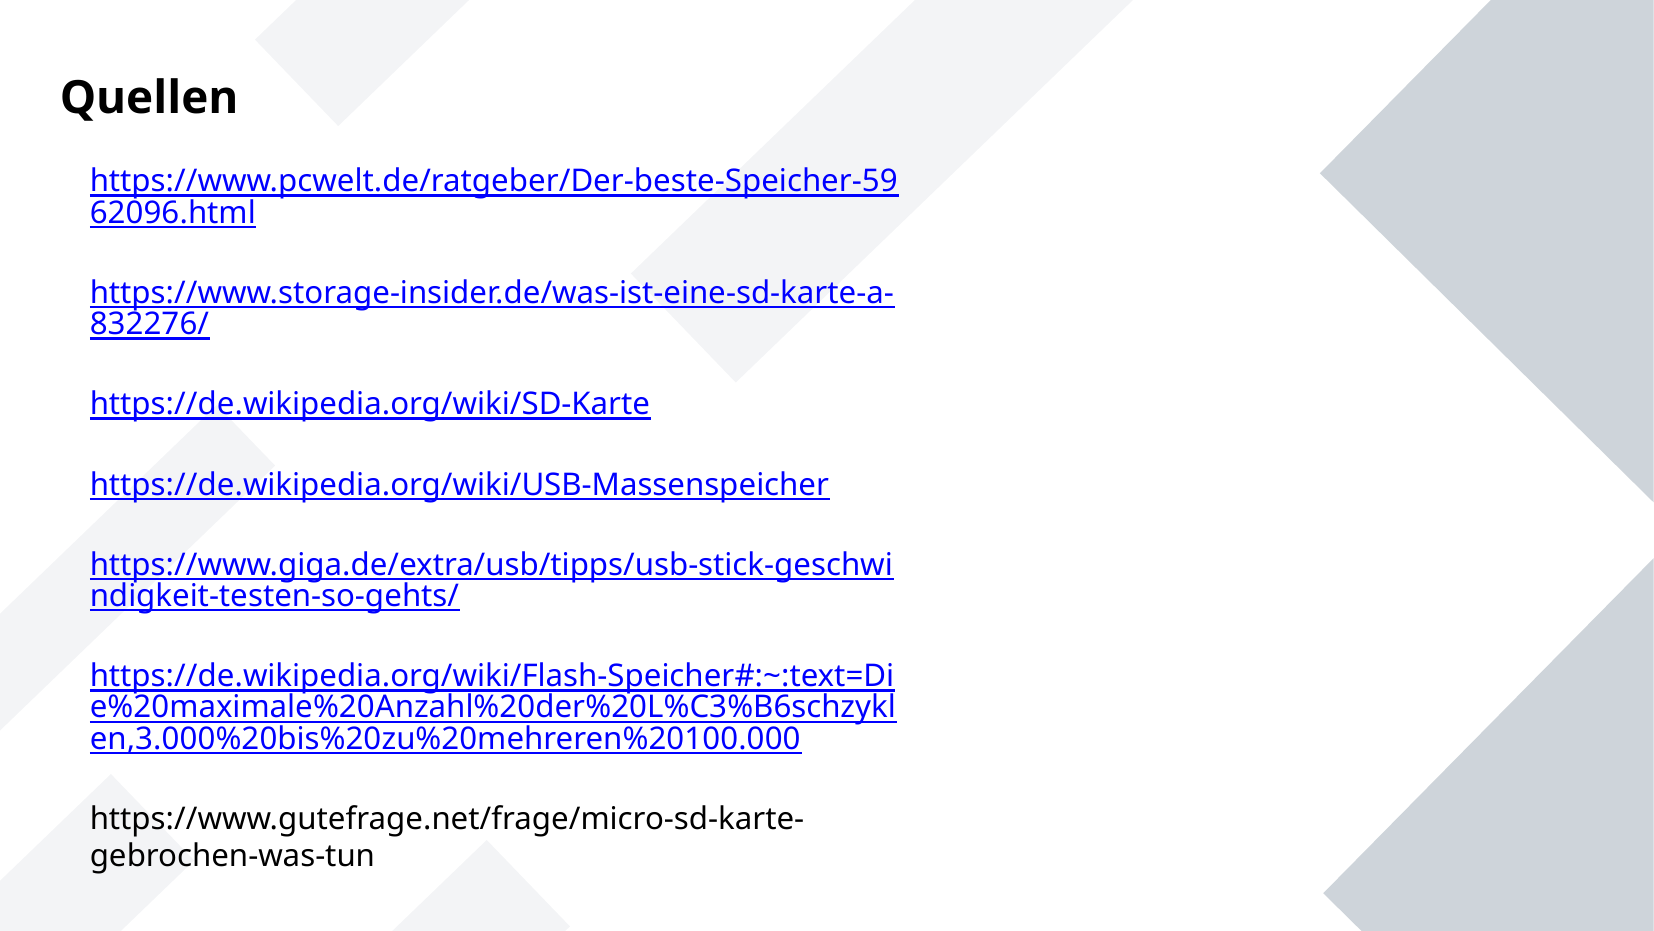

Quellen
https://www.pcwelt.de/ratgeber/Der-beste-Speicher-5962096.html

https://www.storage-insider.de/was-ist-eine-sd-karte-a-832276/

https://de.wikipedia.org/wiki/SD-Karte

https://de.wikipedia.org/wiki/USB-Massenspeicher

https://www.giga.de/extra/usb/tipps/usb-stick-geschwindigkeit-testen-so-gehts/

https://de.wikipedia.org/wiki/Flash-Speicher#:~:text=Die%20maximale%20Anzahl%20der%20L%C3%B6schzyklen,3.000%20bis%20zu%20mehreren%20100.000

https://www.gutefrage.net/frage/micro-sd-karte-gebrochen-was-tun